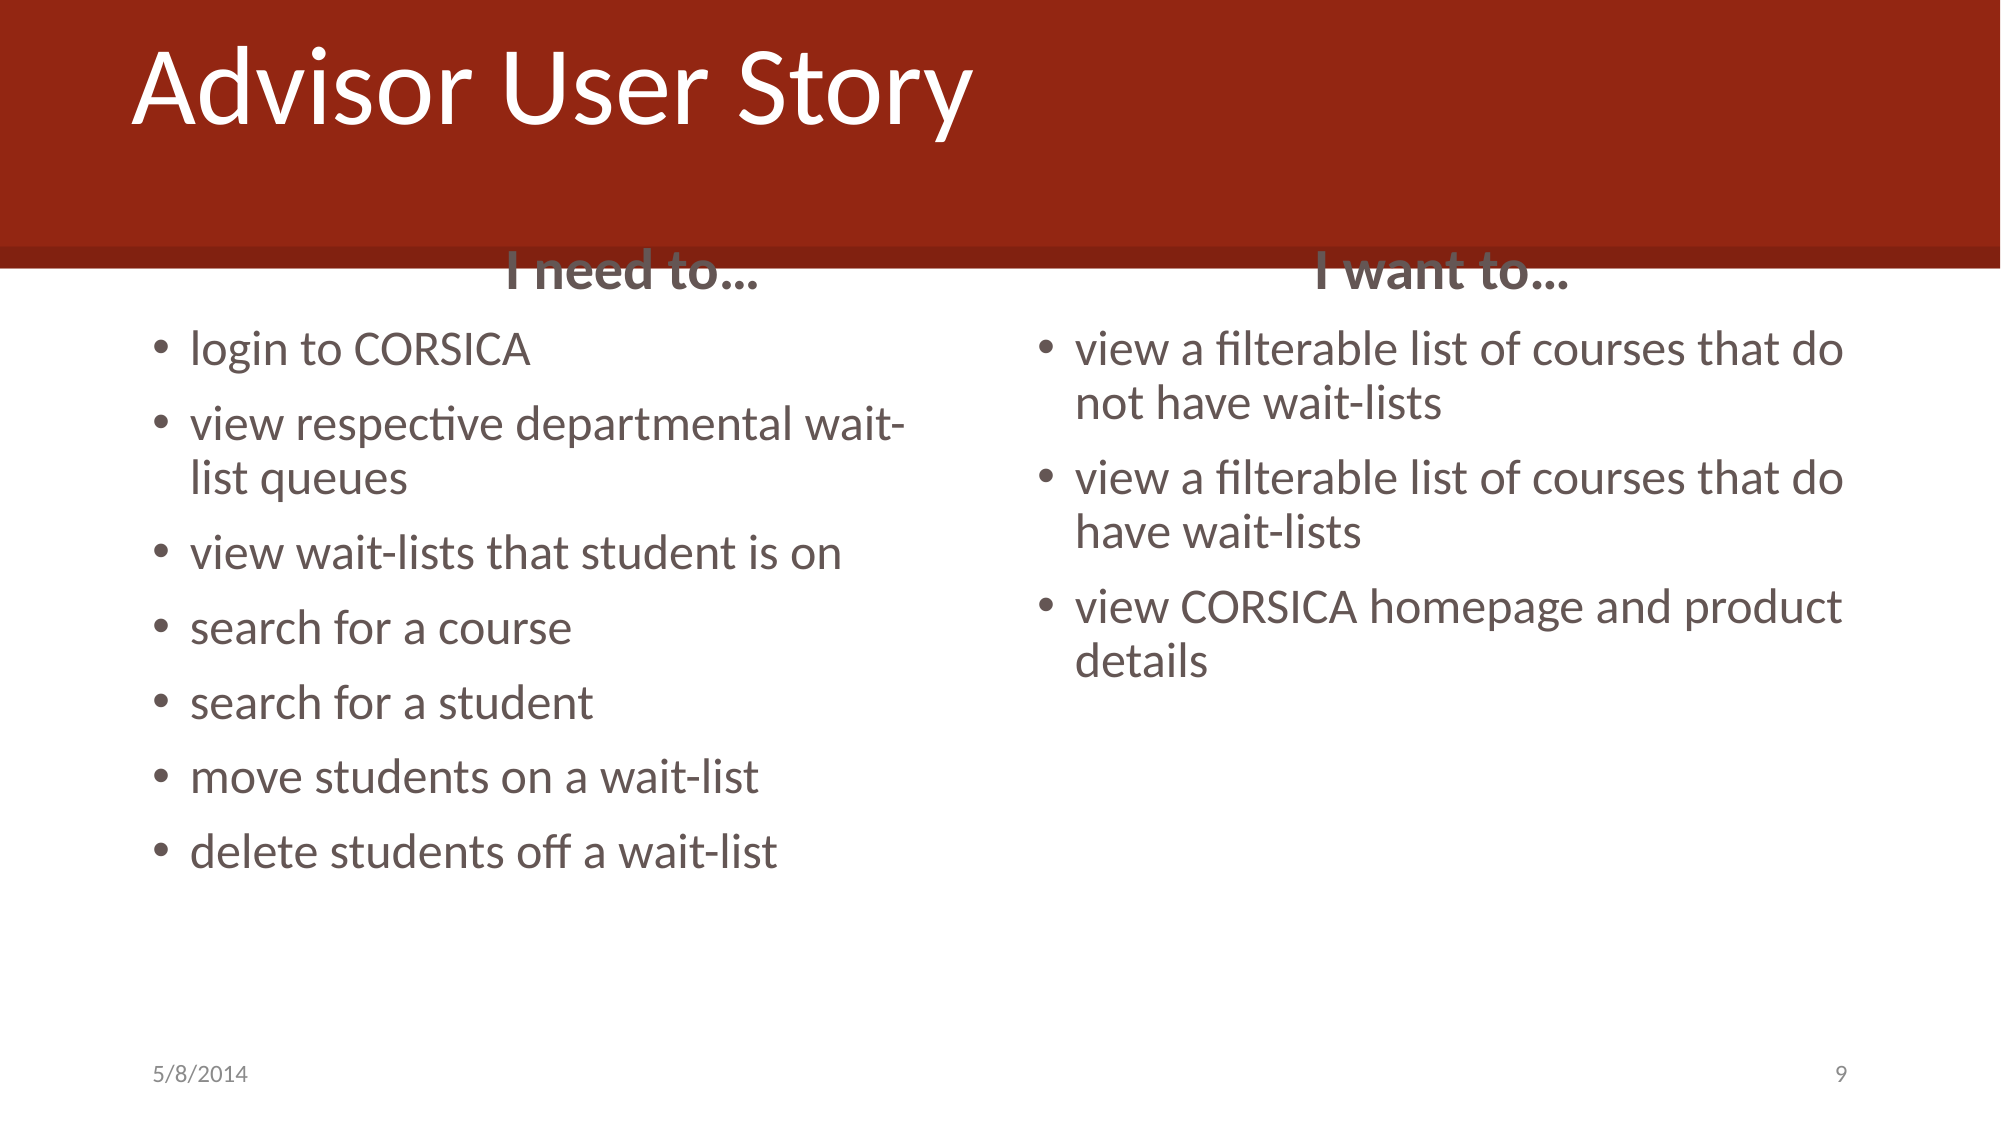

# Advisor User Story
I need to…
login to CORSICA
view respective departmental wait-list queues
view wait-lists that student is on
search for a course
search for a student
move students on a wait-list
delete students off a wait-list

I want to…
view a filterable list of courses that do not have wait-lists
view a filterable list of courses that do have wait-lists
view CORSICA homepage and product details

5/8/2014
9